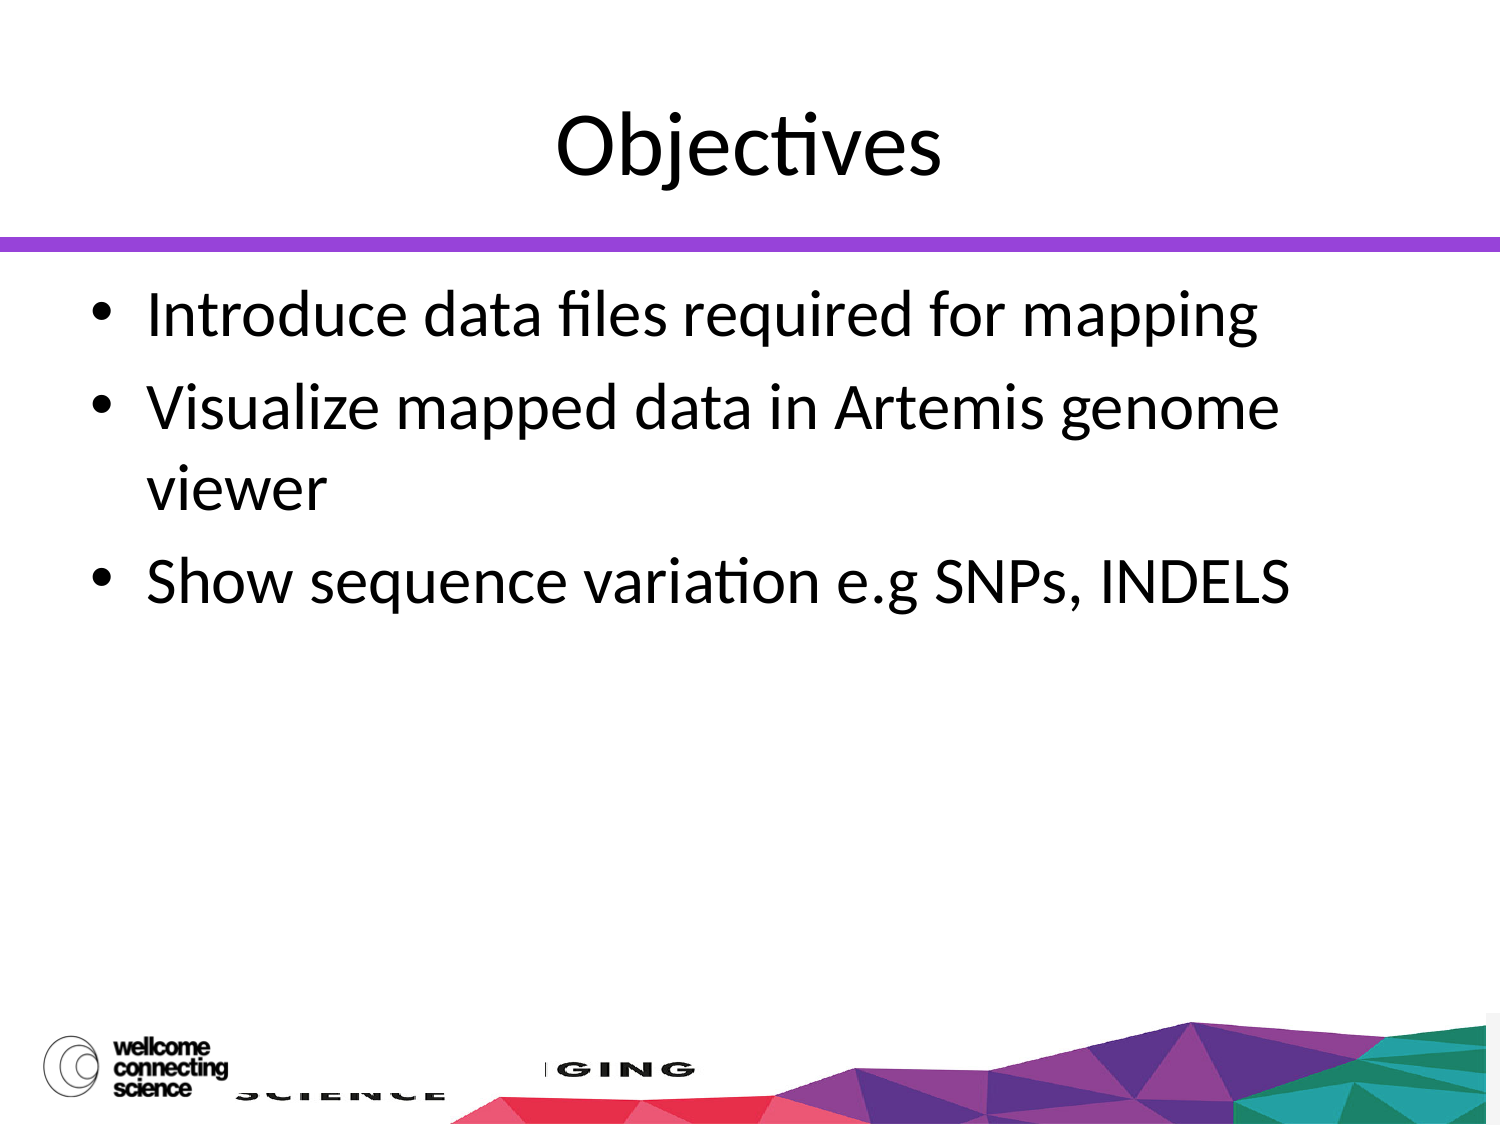

# Objectives
Introduce data files required for mapping
Visualize mapped data in Artemis genome viewer
Show sequence variation e.g SNPs, INDELS